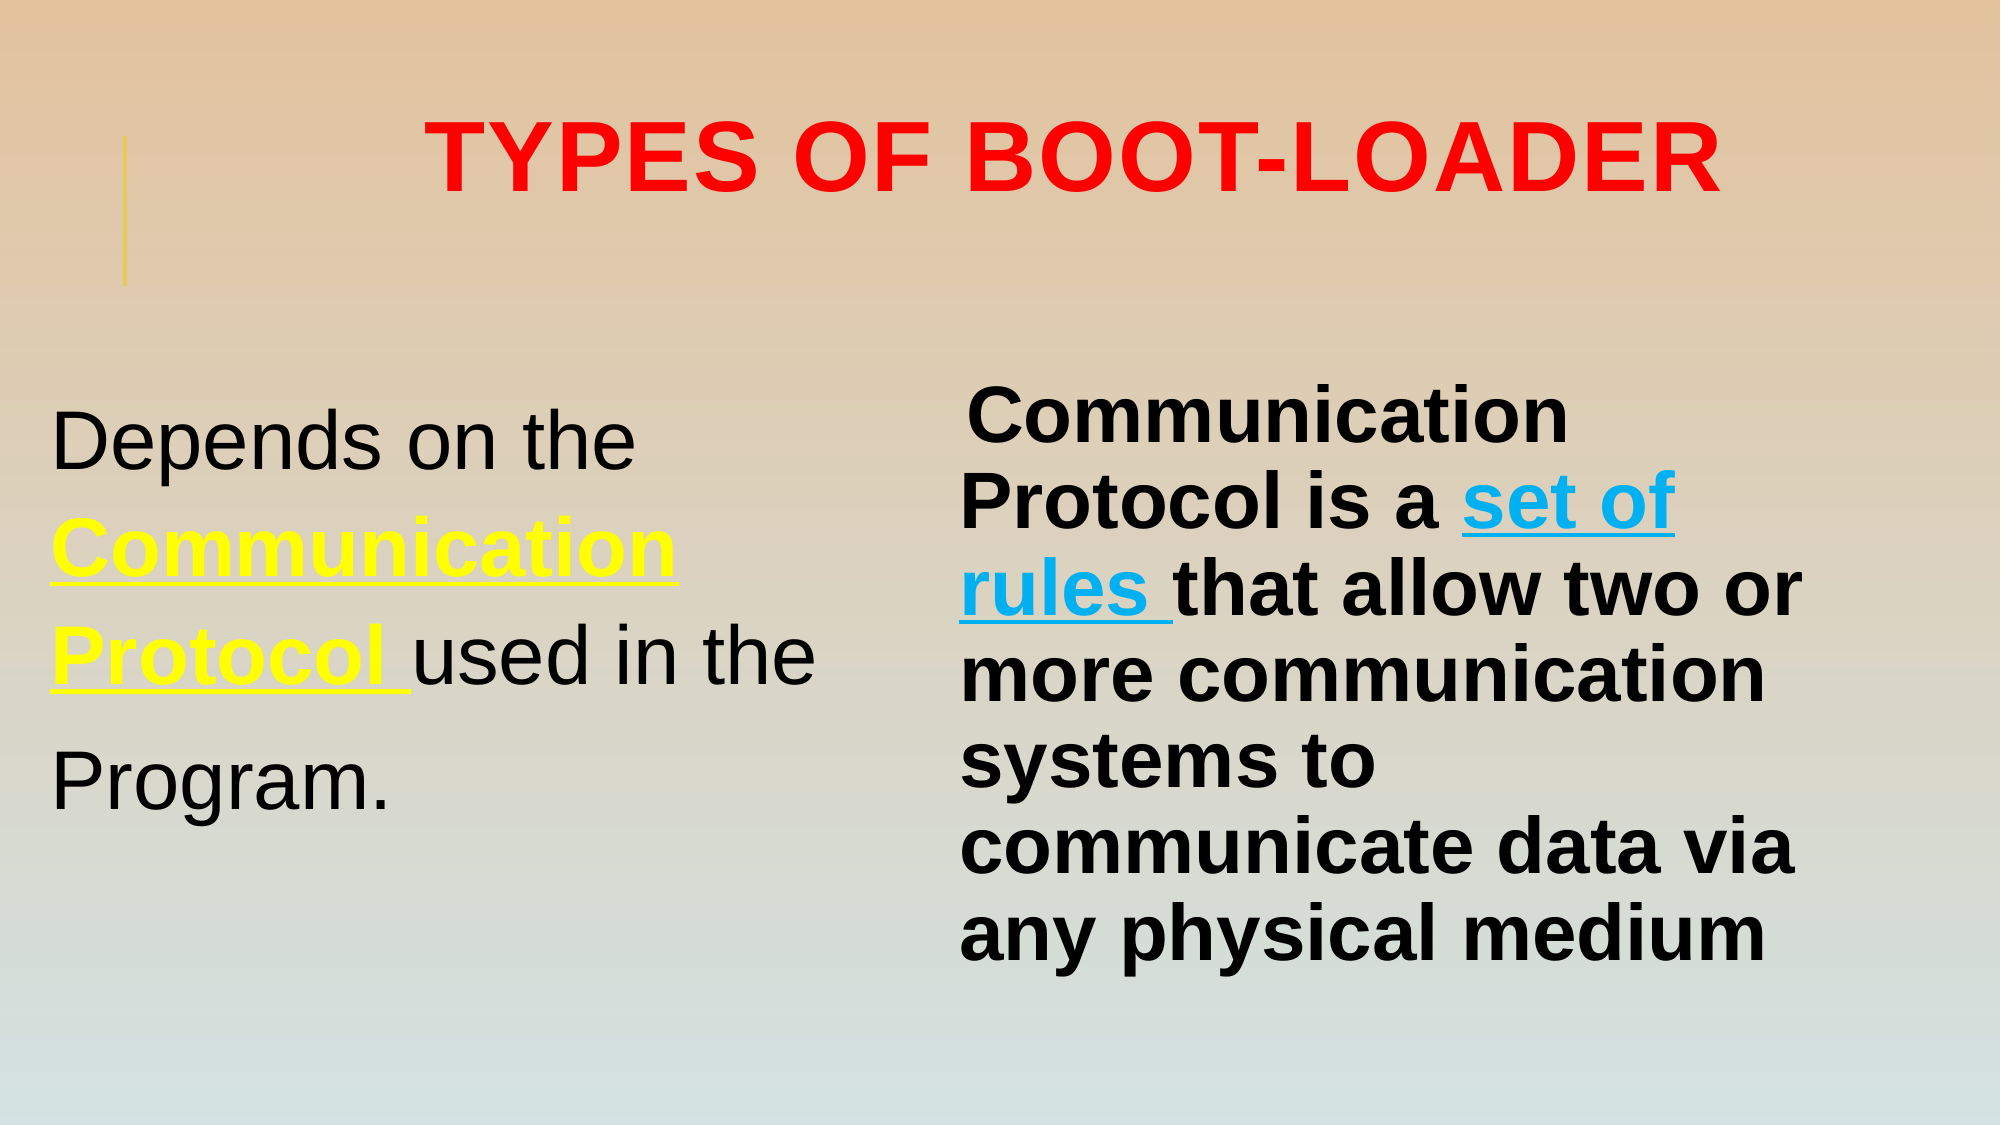

# Types of boot-loader
Communication Protocol is a set of rules that allow two or more communication systems to communicate data via any physical medium
Depends on the Communication Protocol used in the
Program.